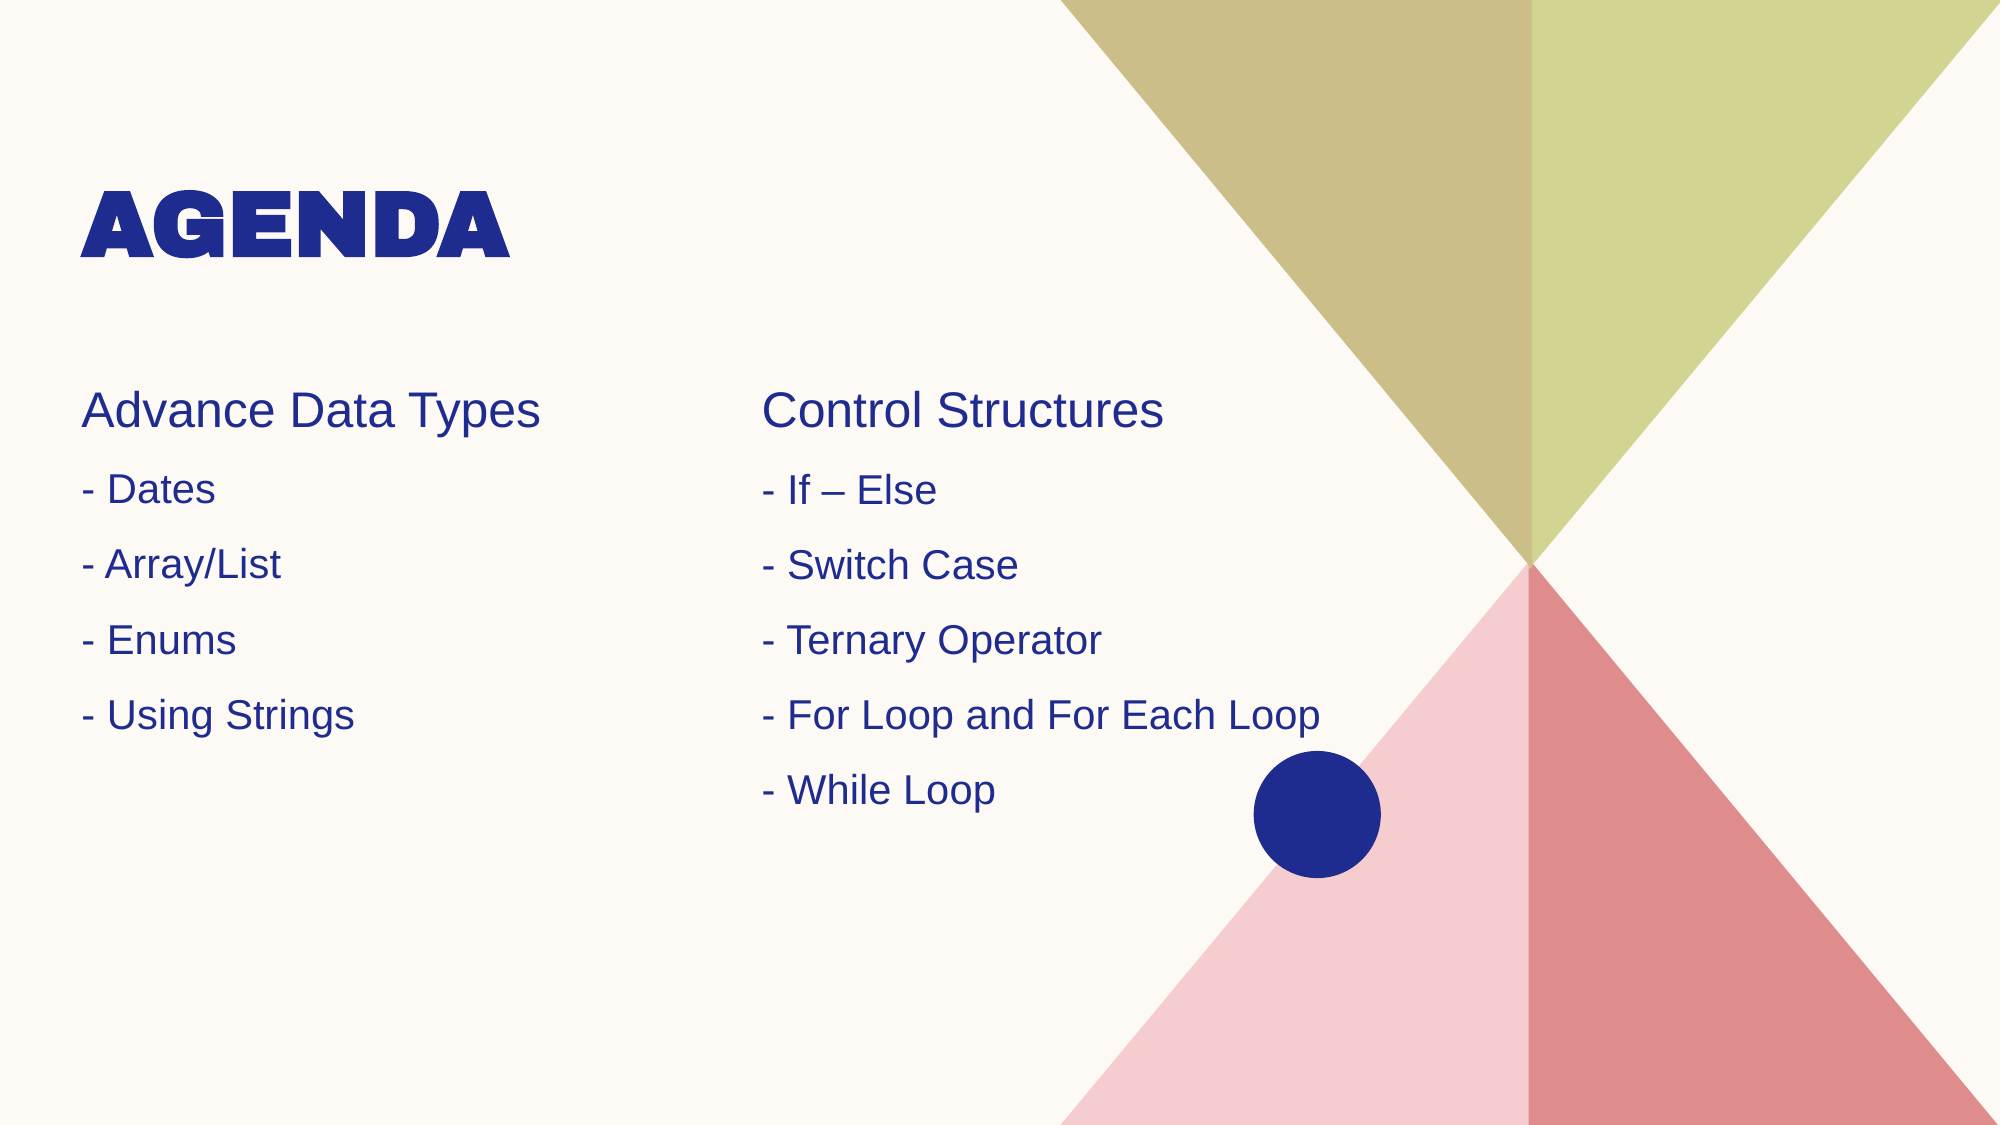

# AGENDA
Advance Data Types
- Dates
- Array/List
- Enums
- Using Strings
Control Structures
- If – Else
- Switch Case
- Ternary Operator
- For Loop and For Each Loop
- While Loop